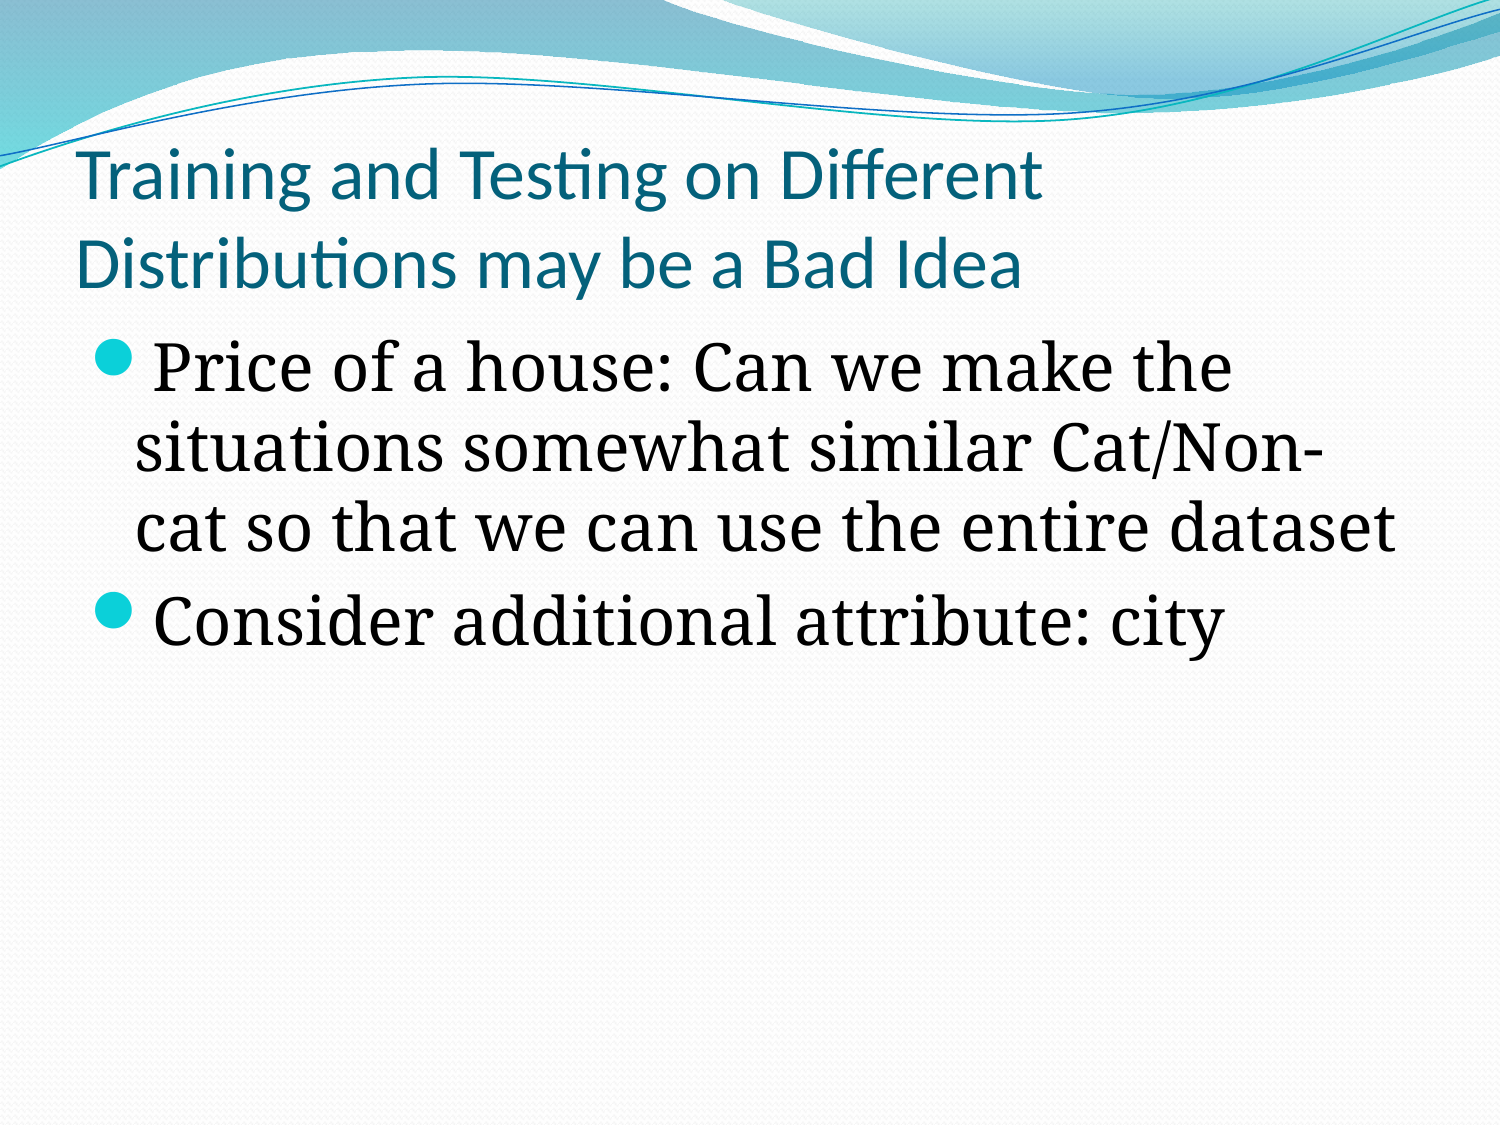

# Training and Testing on Different Distributions may be a Bad Idea
Price of a house: Can we make the situations somewhat similar Cat/Non-cat so that we can use the entire dataset
Consider additional attribute: city